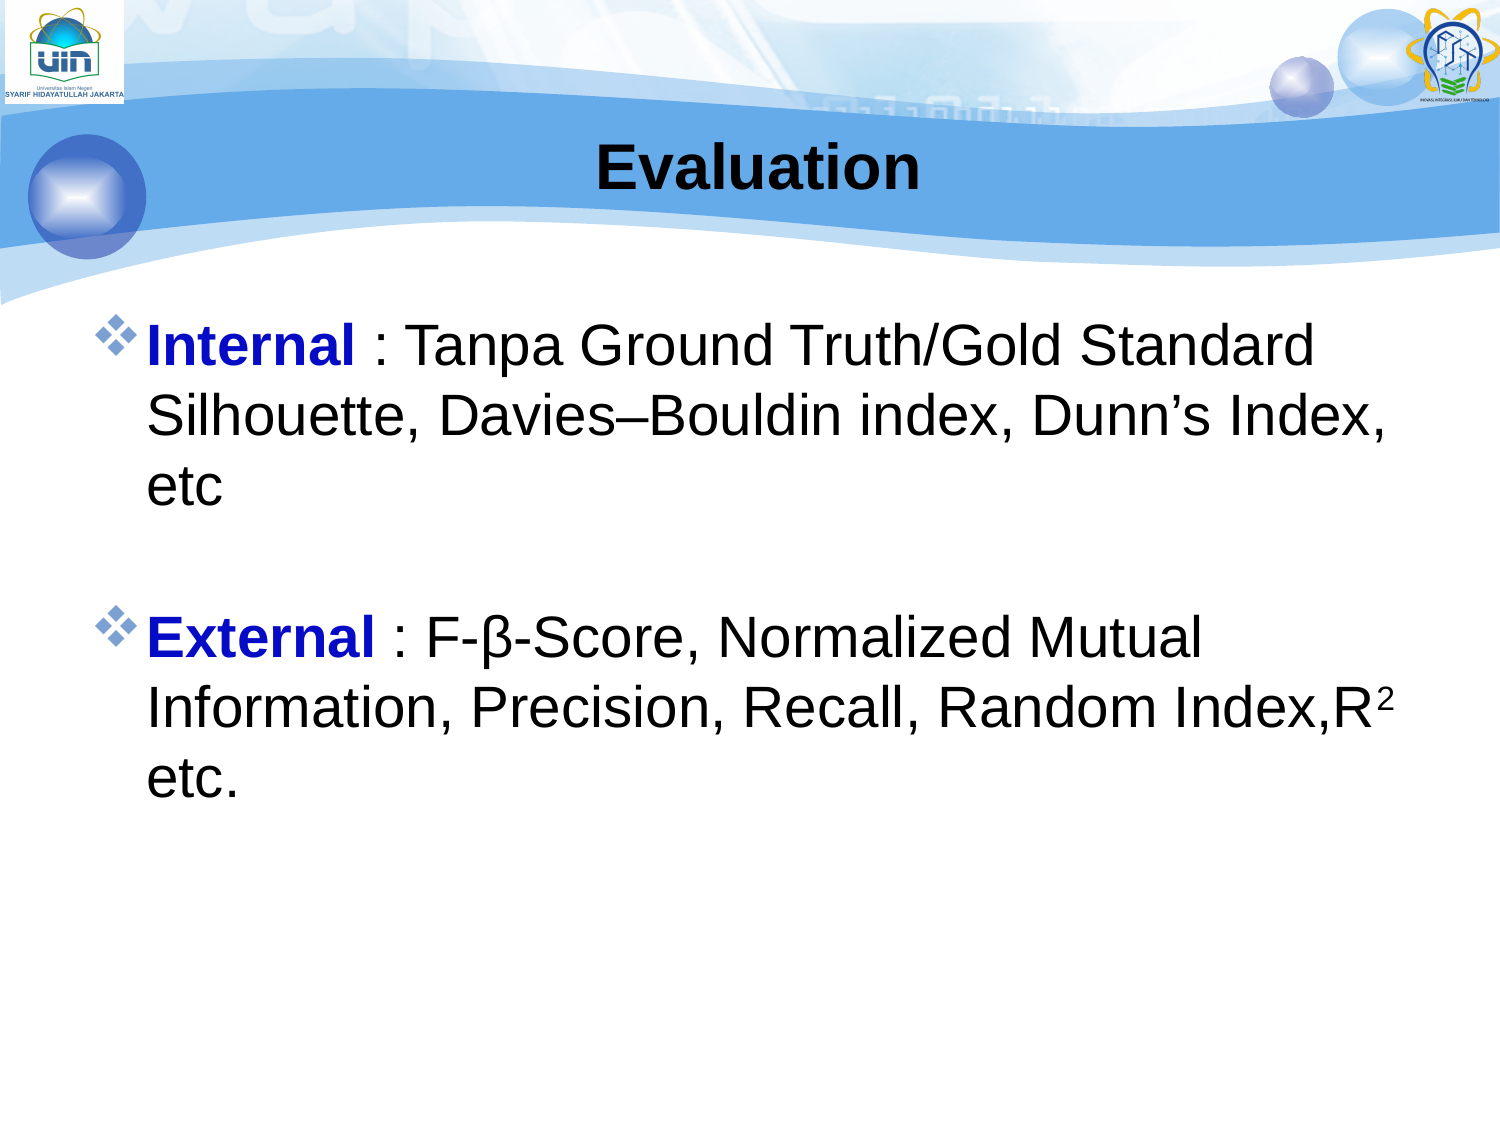

# Evaluation
Internal : Tanpa Ground Truth/Gold Standard
Silhouette, Davies–Bouldin index, Dunn’s Index, etc
External : F-β-Score, Normalized Mutual Information, Precision, Recall, Random Index,R2 etc.